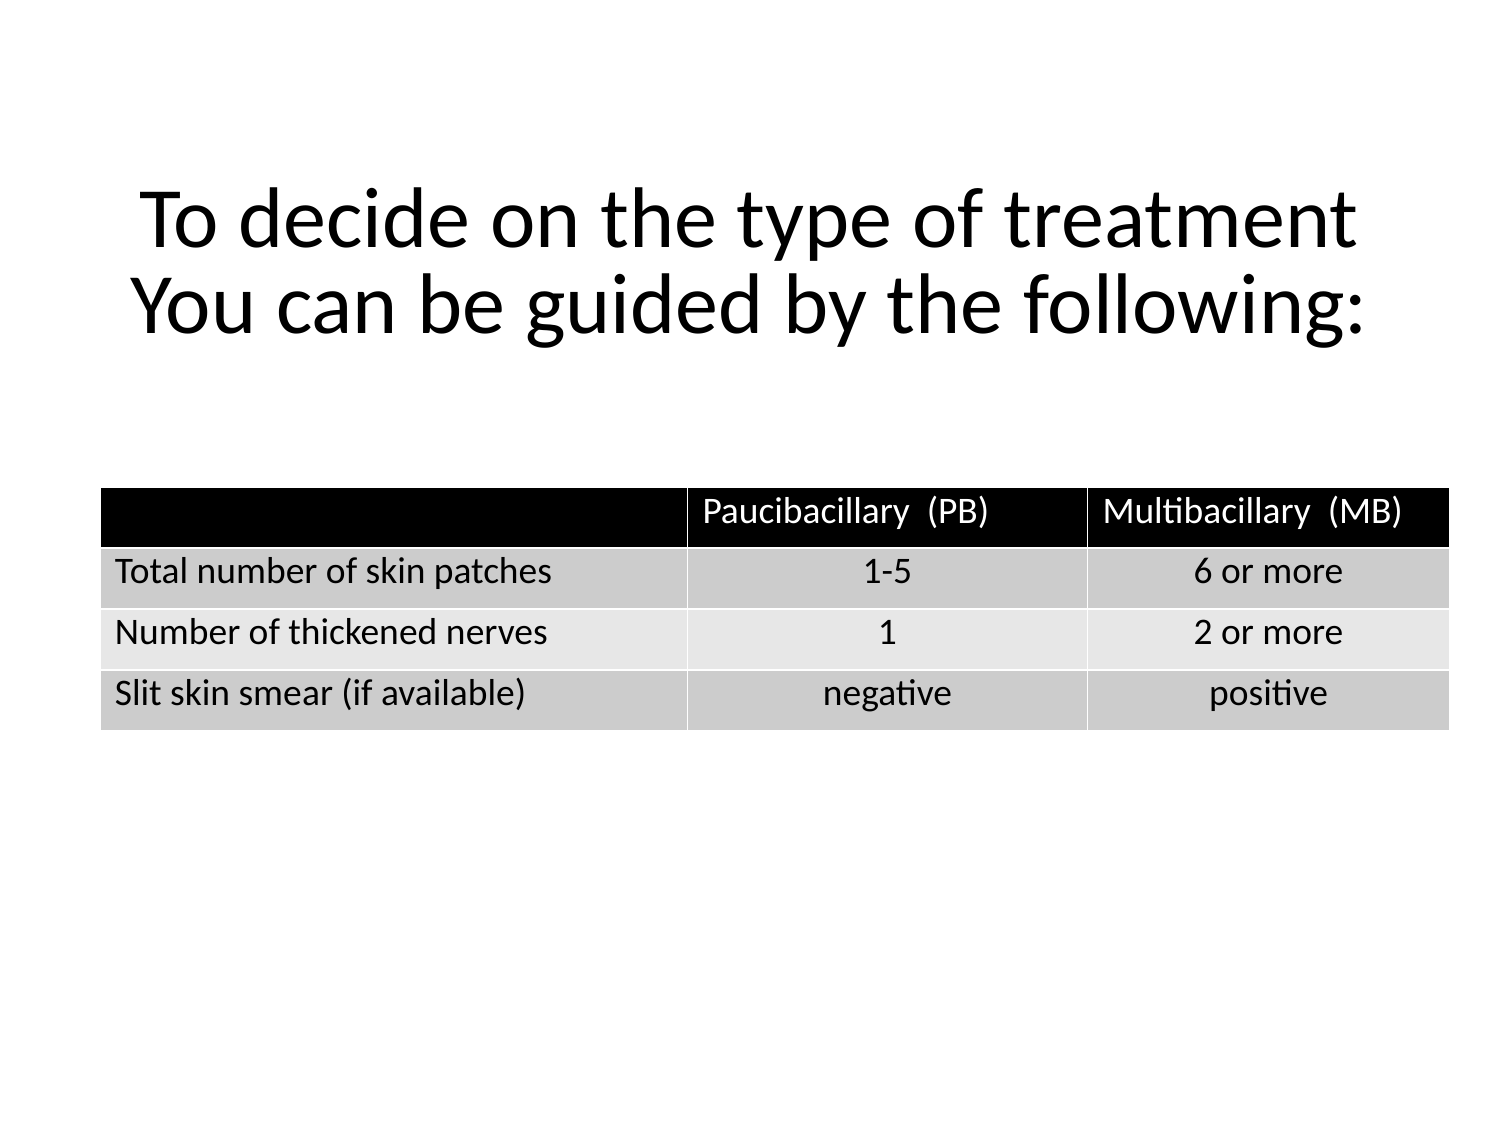

To decide on the type of treatment
You can be guided by the following:
|  | Paucibacillary (PB) | Multibacillary (MB) |
| --- | --- | --- |
| Total number of skin patches | 1-5 | 6 or more |
| Number of thickened nerves | 1 | 2 or more |
| Slit skin smear (if available) | negative | positive |